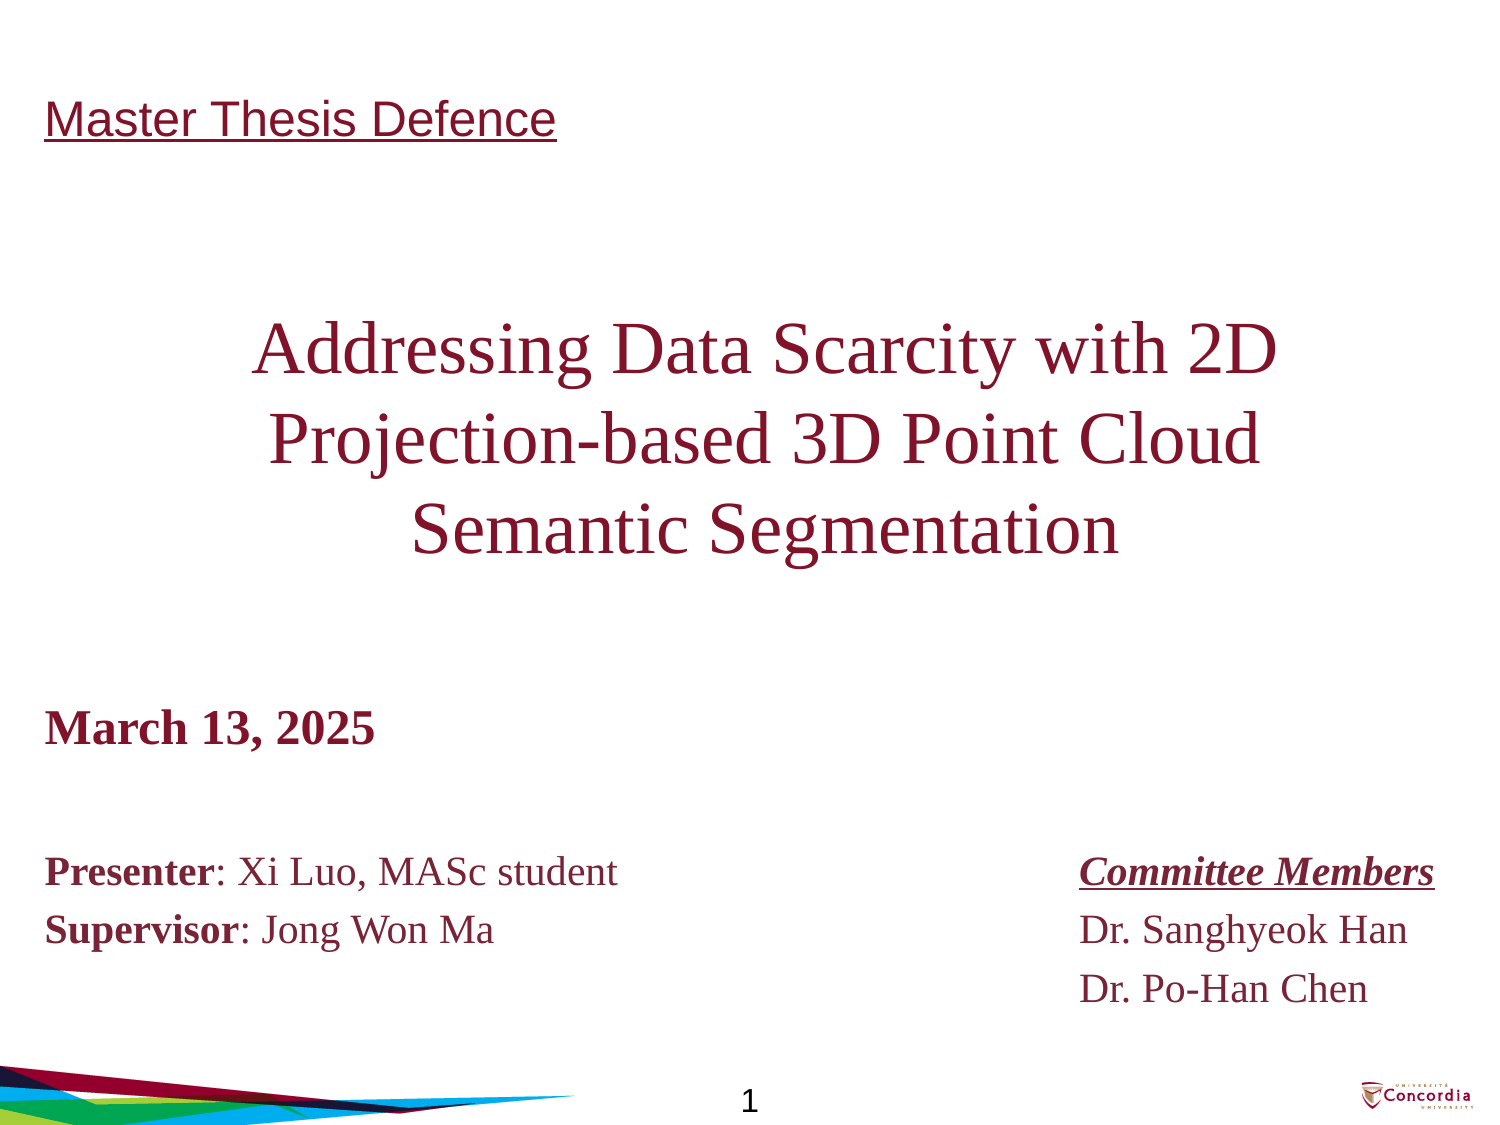

Master Thesis Defence
Addressing Data Scarcity with 2D Projection-based 3D Point Cloud Semantic Segmentation
March 13, 2025

Presenter: Xi Luo, MASc student
Supervisor: Jong Won Ma
Committee Members
Dr. Sanghyeok Han
Dr. Po-Han Chen